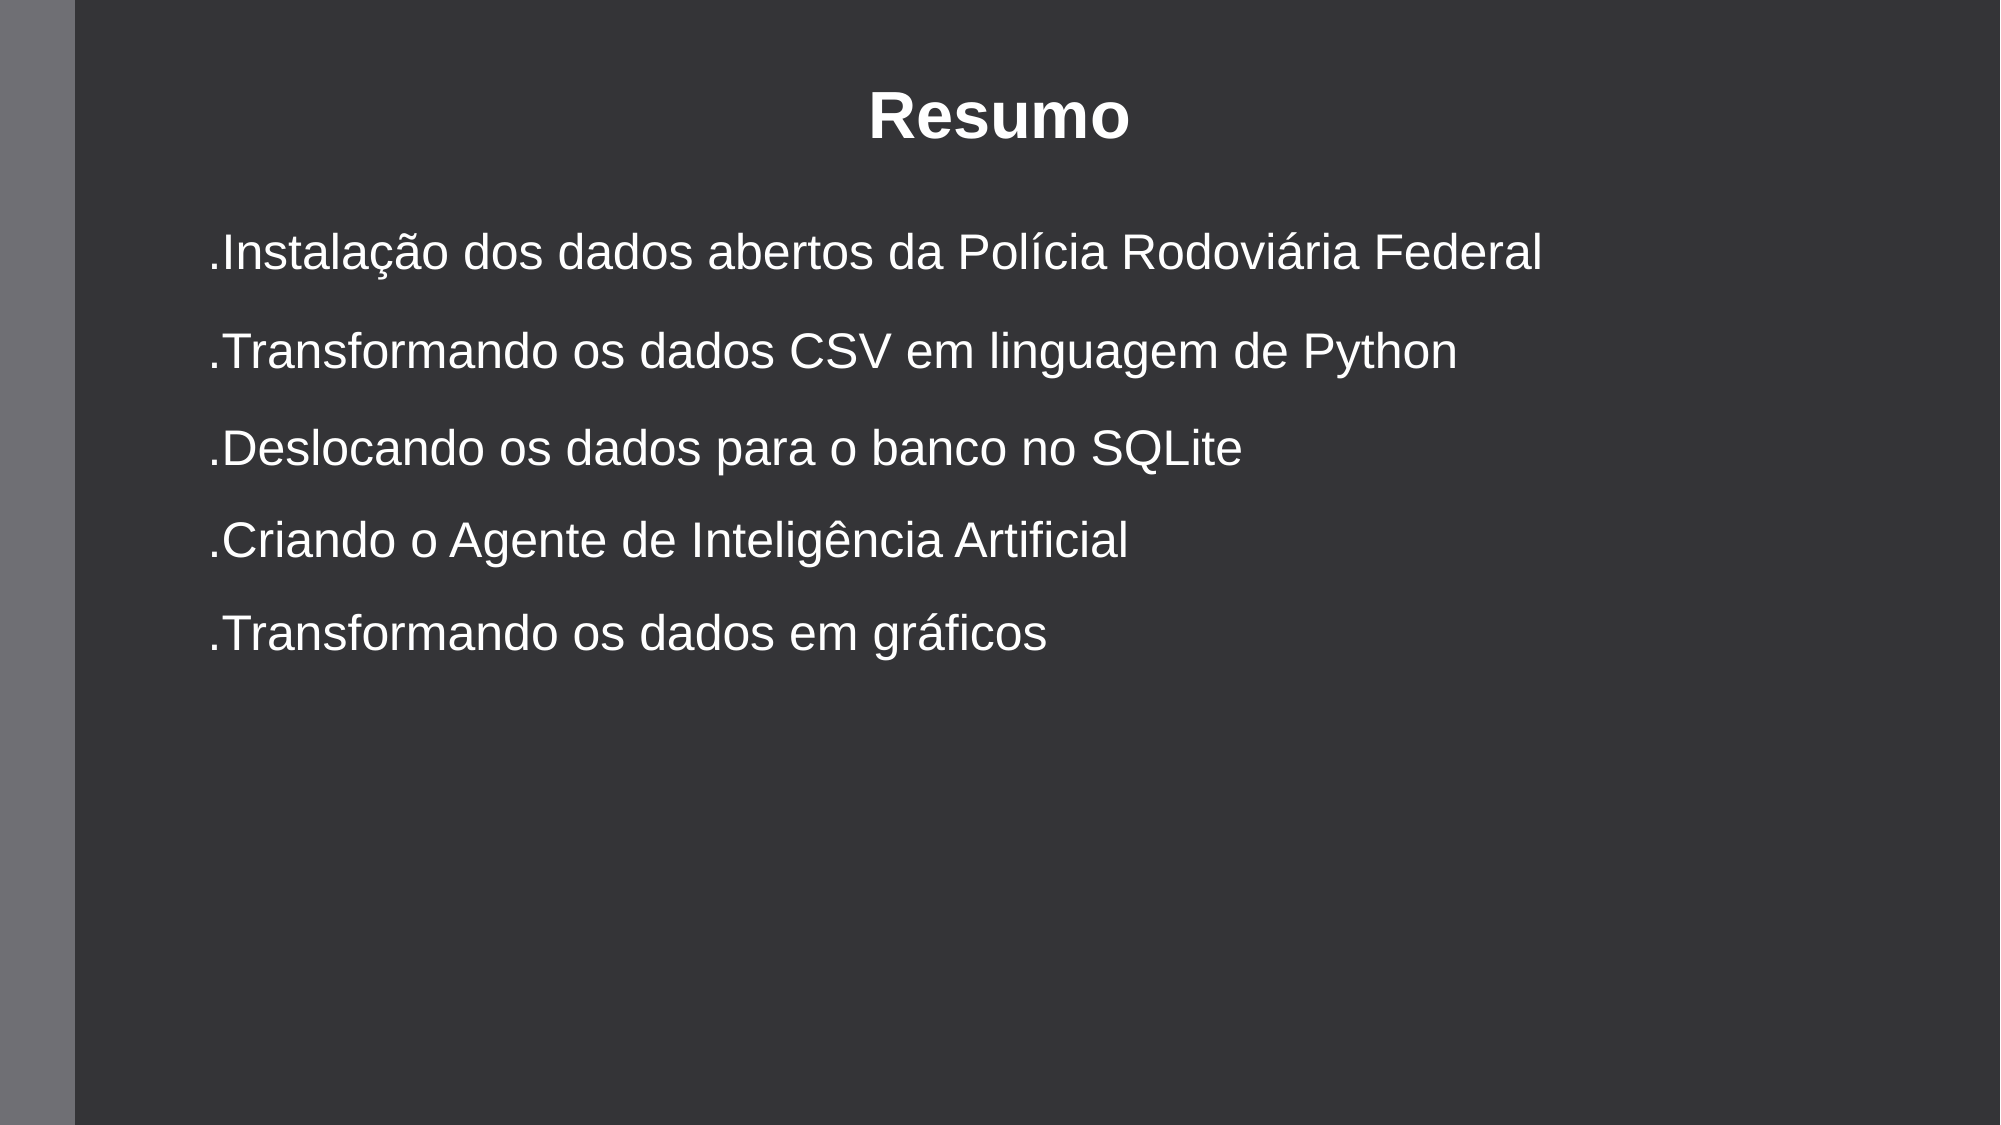

Resumo
.Instalação dos dados abertos da Polícia Rodoviária Federal
.Transformando os dados CSV em linguagem de Python
.Deslocando os dados para o banco no SQLite
.Criando o Agente de Inteligência Artificial
.Transformando os dados em gráficos